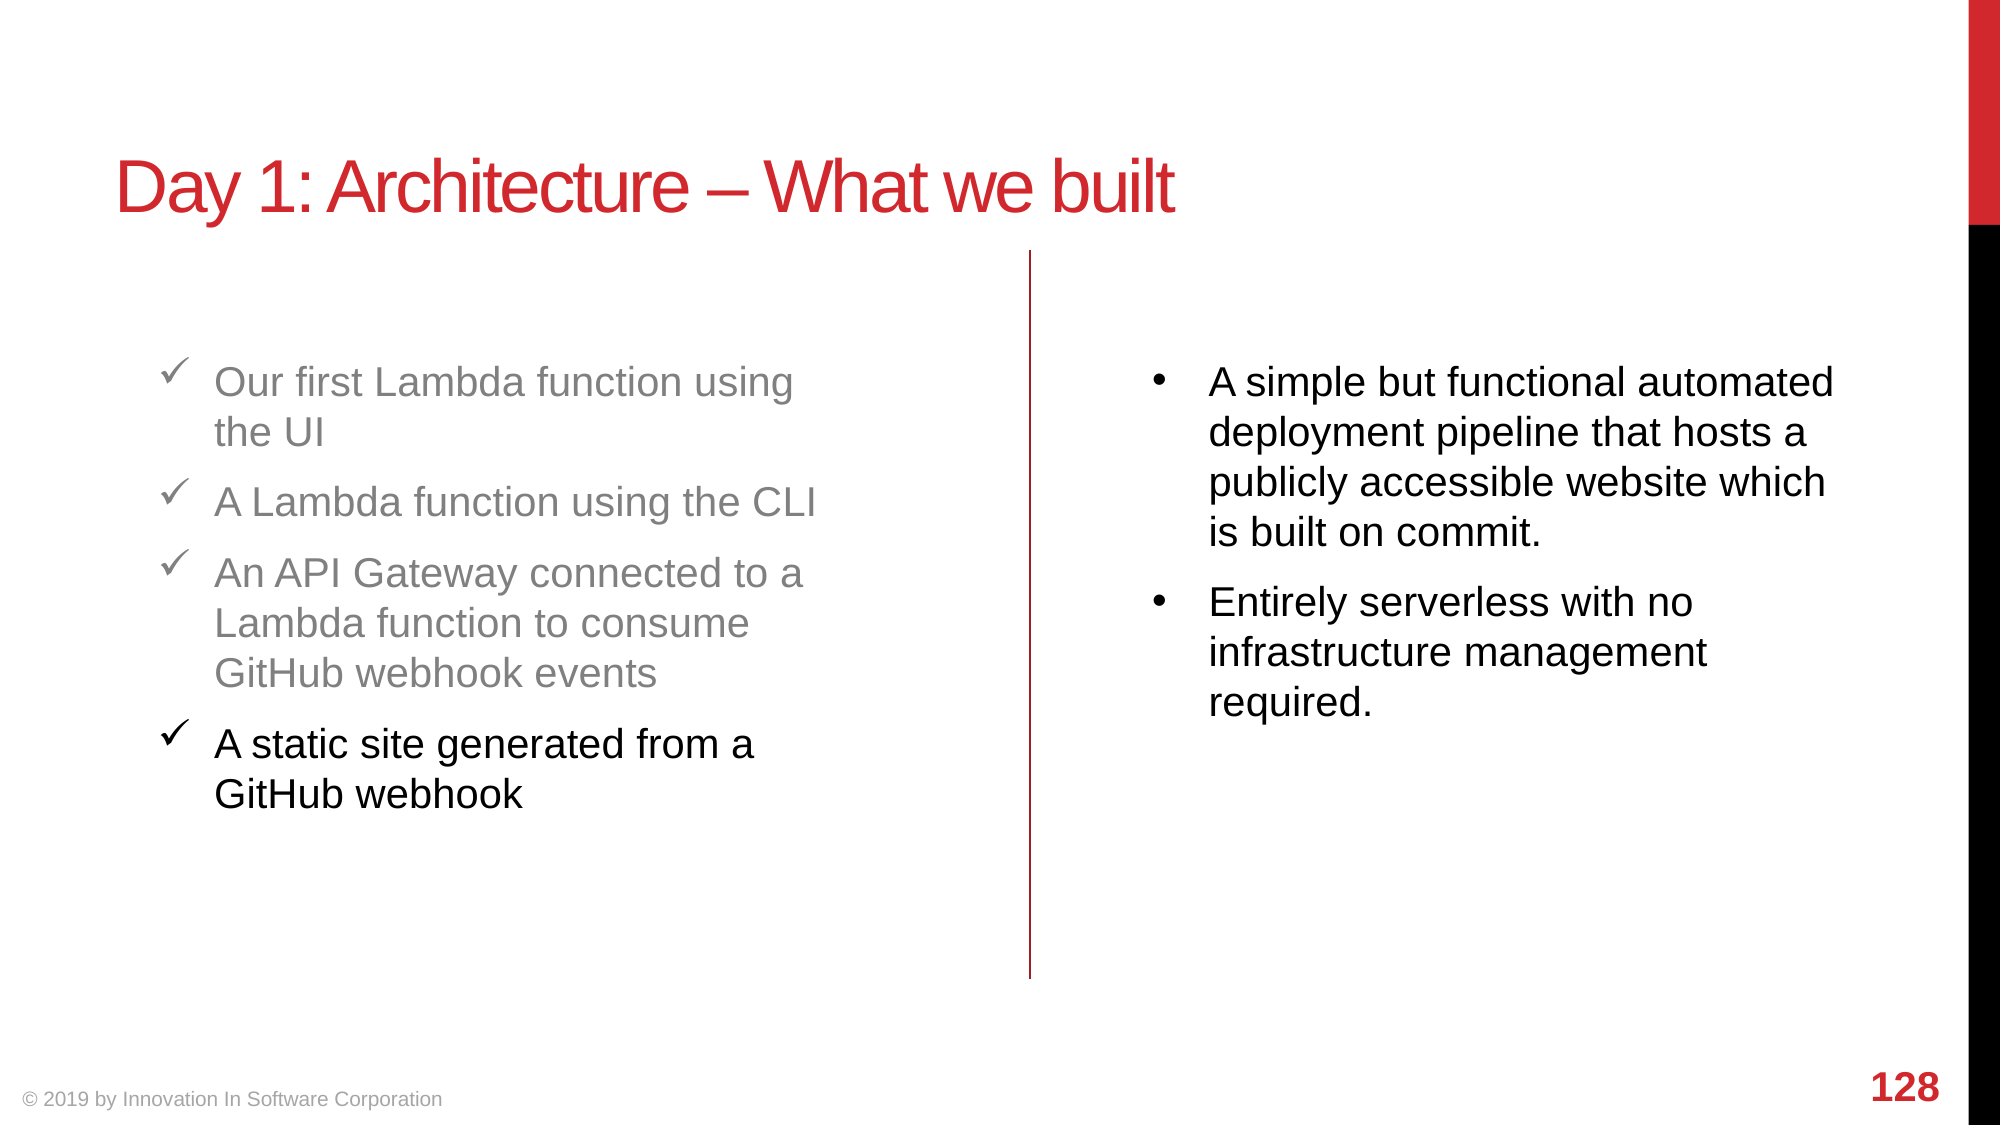

# Day 1: Architecture – What we built

Our first Lambda function using the UI
A Lambda function using the CLI
An API Gateway connected to a Lambda function to consume GitHub webhook events
A static site generated from a GitHub webhook

A simple but functional automated deployment pipeline that hosts a publicly accessible website which is built on commit.
Entirely serverless with no infrastructure management required.
128
© 2019 by Innovation In Software Corporation